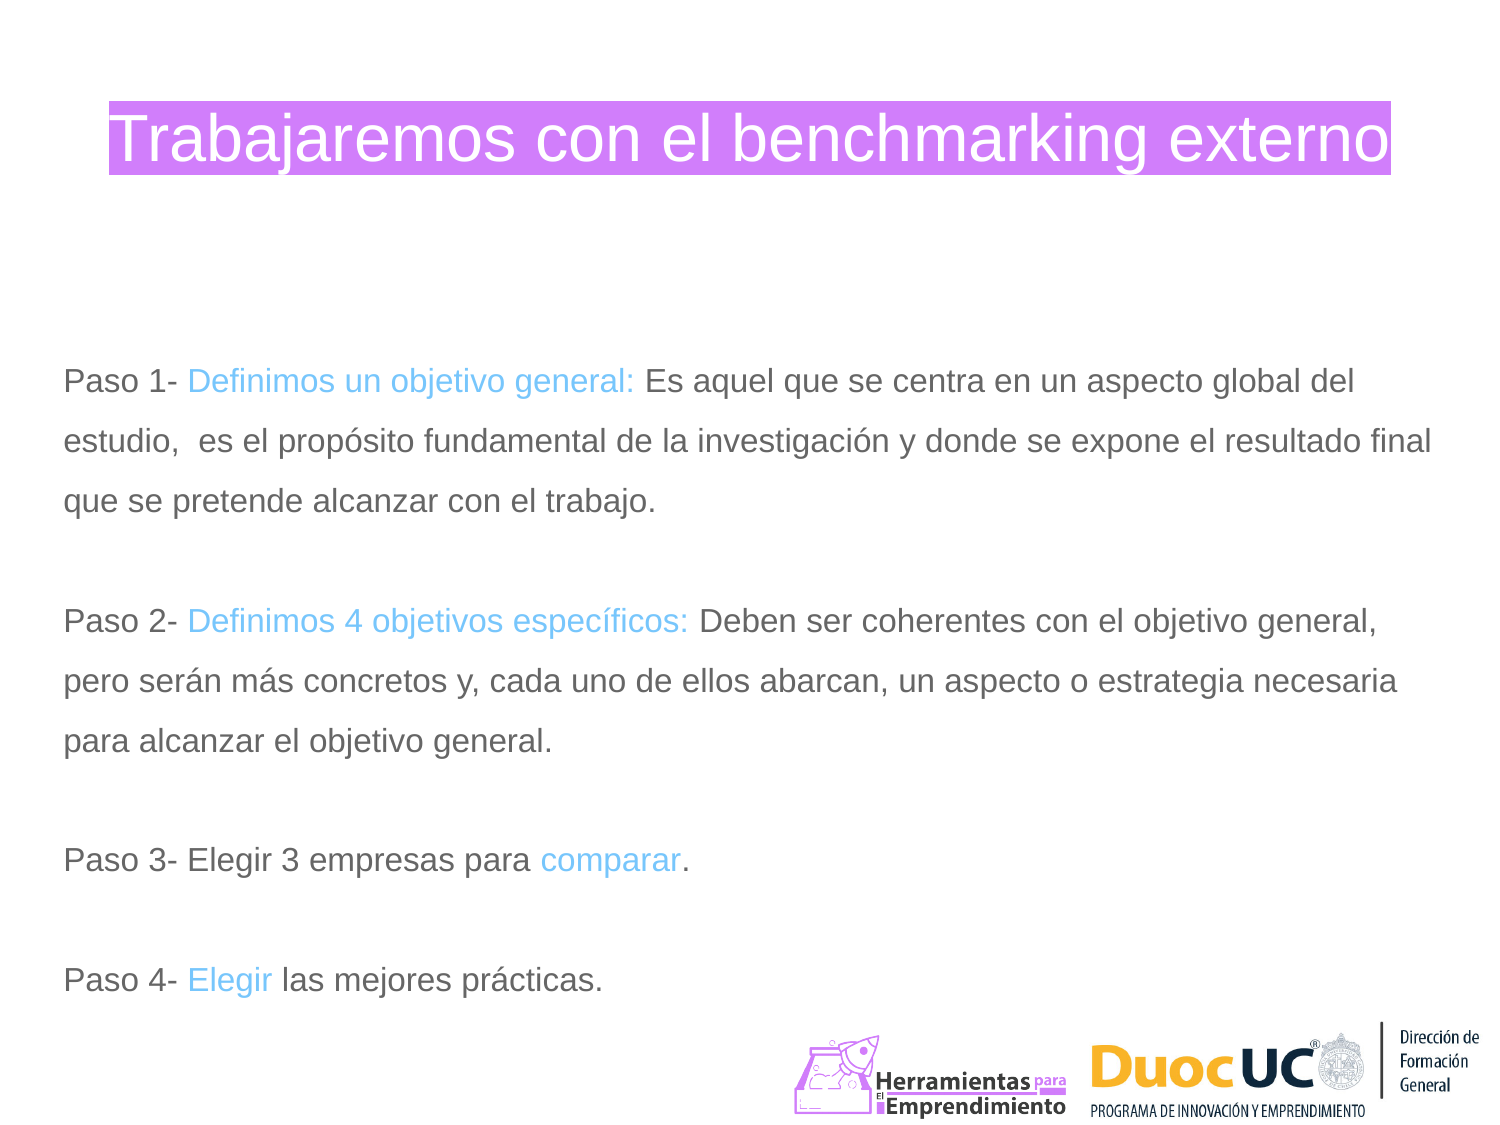

Trabajaremos con el benchmarking externo
Paso 1- Definimos un objetivo general: Es aquel que se centra en un aspecto global del estudio,  es el propósito fundamental de la investigación y donde se expone el resultado final que se pretende alcanzar con el trabajo.

Paso 2- Definimos 4 objetivos específicos: Deben ser coherentes con el objetivo general, pero serán más concretos y, cada uno de ellos abarcan, un aspecto o estrategia necesaria para alcanzar el objetivo general.

Paso 3- Elegir 3 empresas para comparar.

Paso 4- Elegir las mejores prácticas.